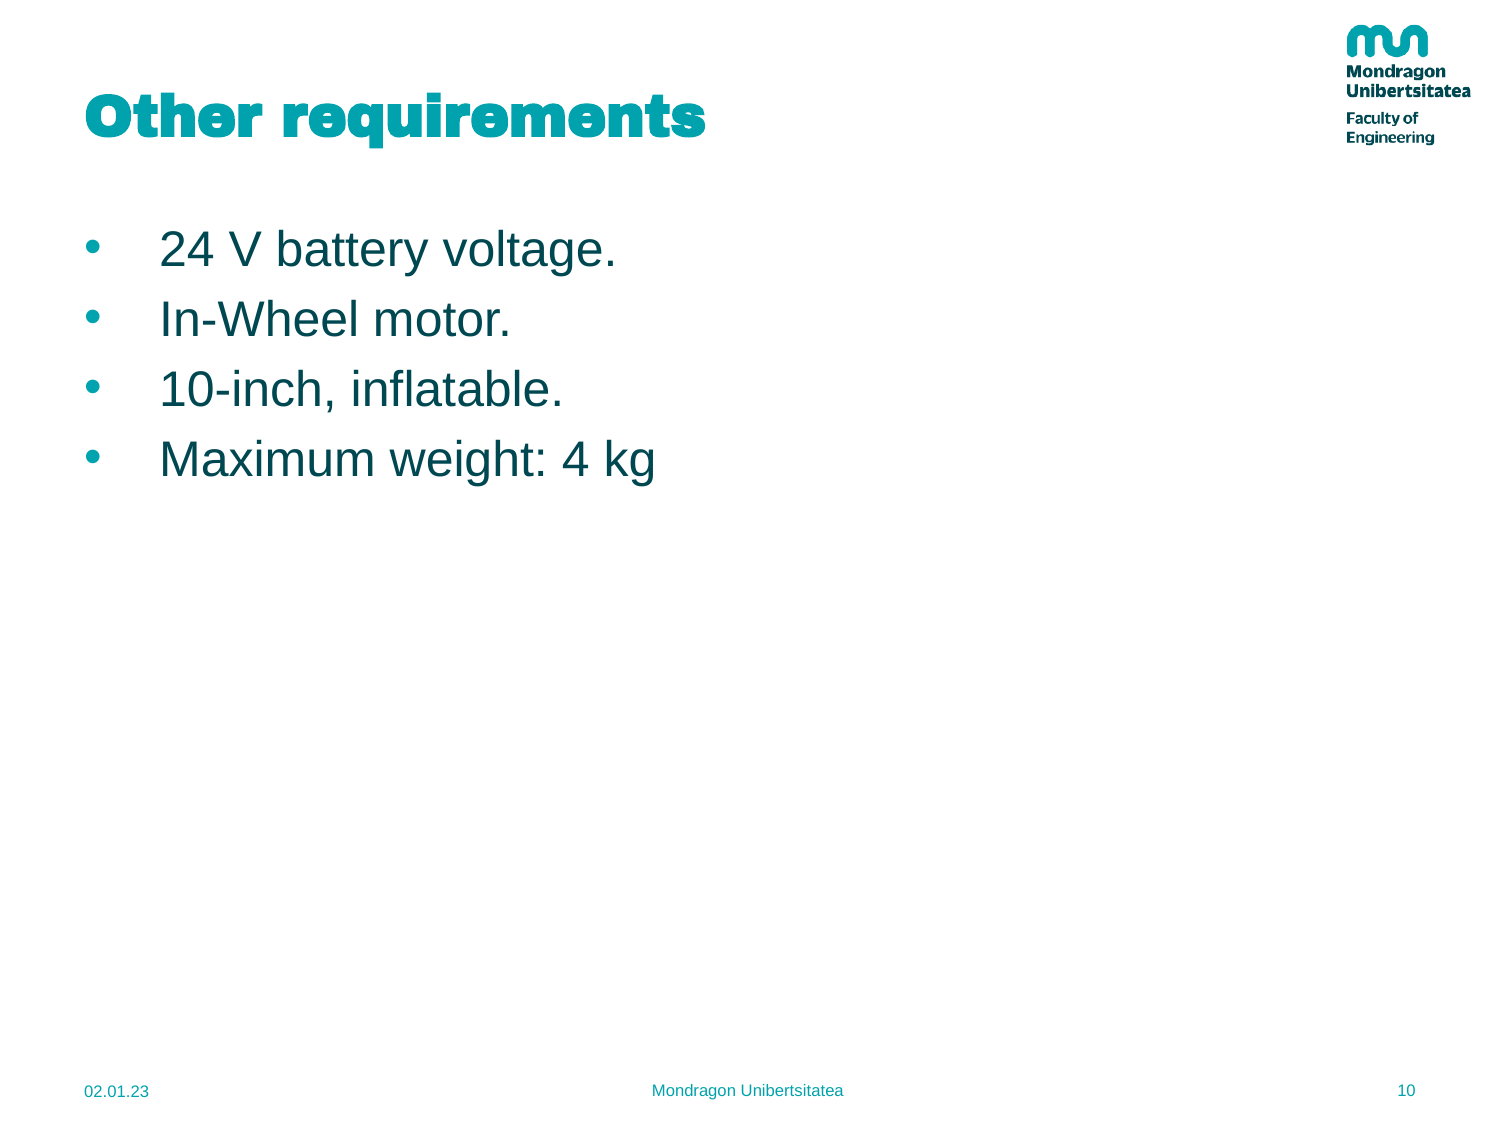

# Other requirements
24 V battery voltage.
In-Wheel motor.
10-inch, inflatable.
Maximum weight: 4 kg

10
Mondragon Unibertsitatea
02.01.23